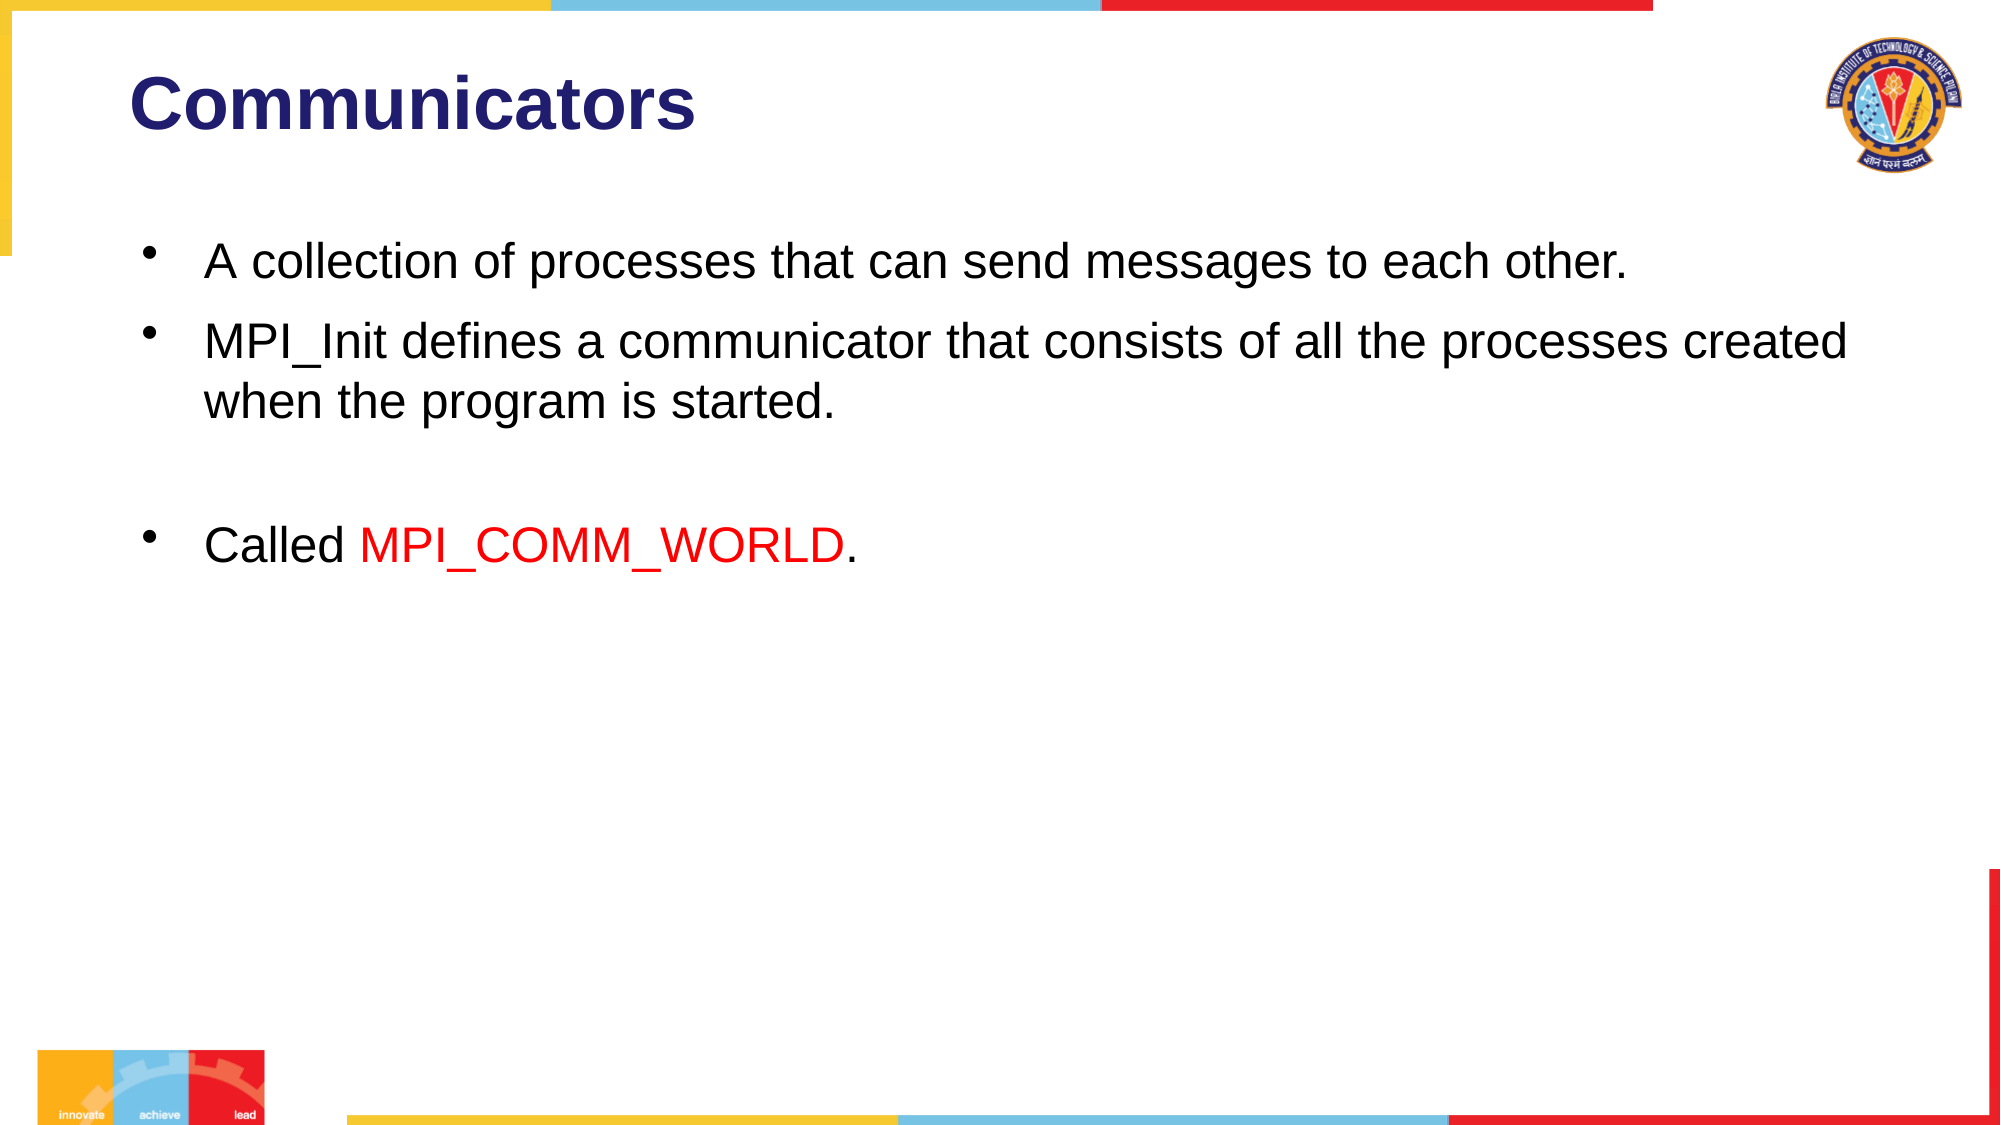

# Communicators
A collection of processes that can send messages to each other.
MPI_Init defines a communicator that consists of all the processes created
when the program is started.

Called MPI_COMM_WORLD.